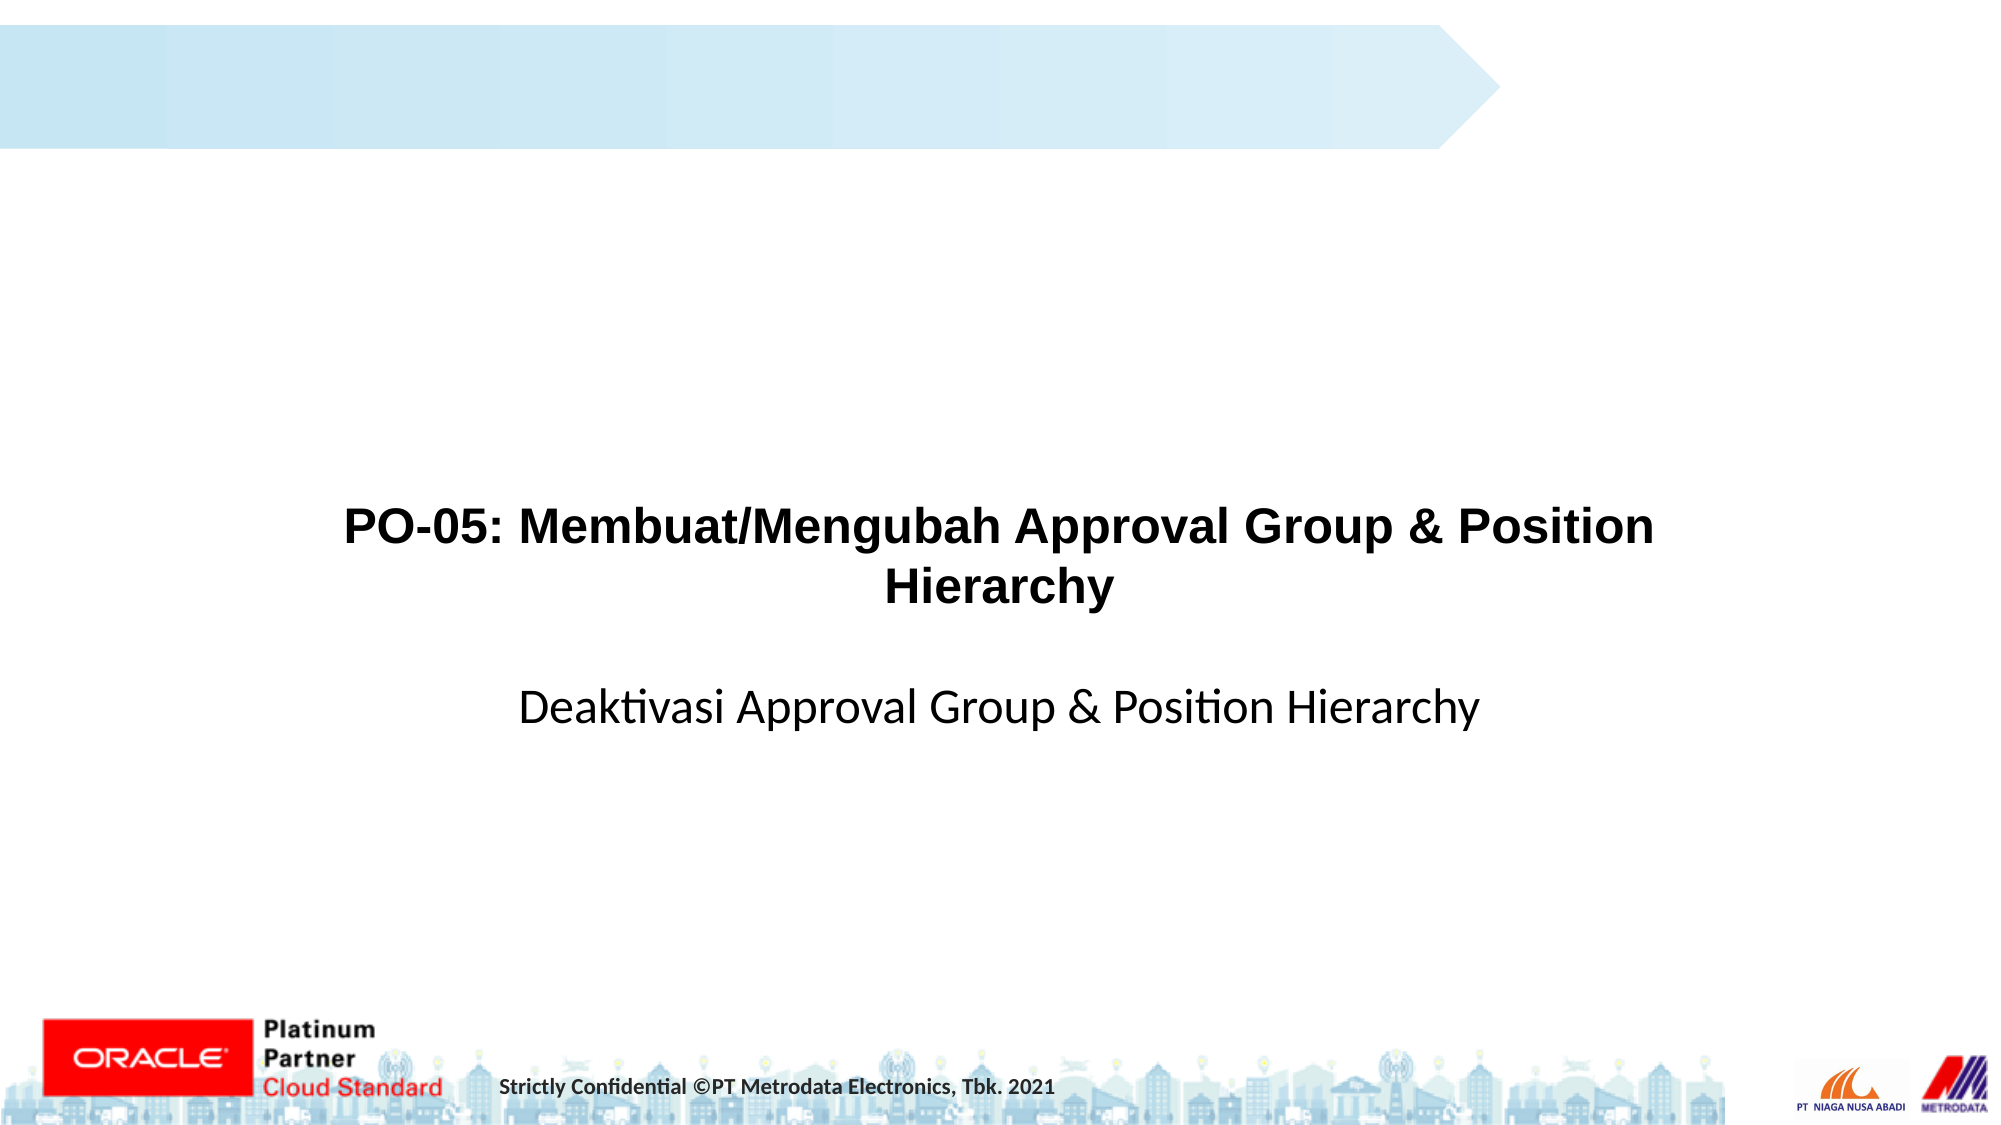

PO-05: Membuat/Mengubah Approval Group & Position Hierarchy

Deaktivasi Approval Group & Position Hierarchy